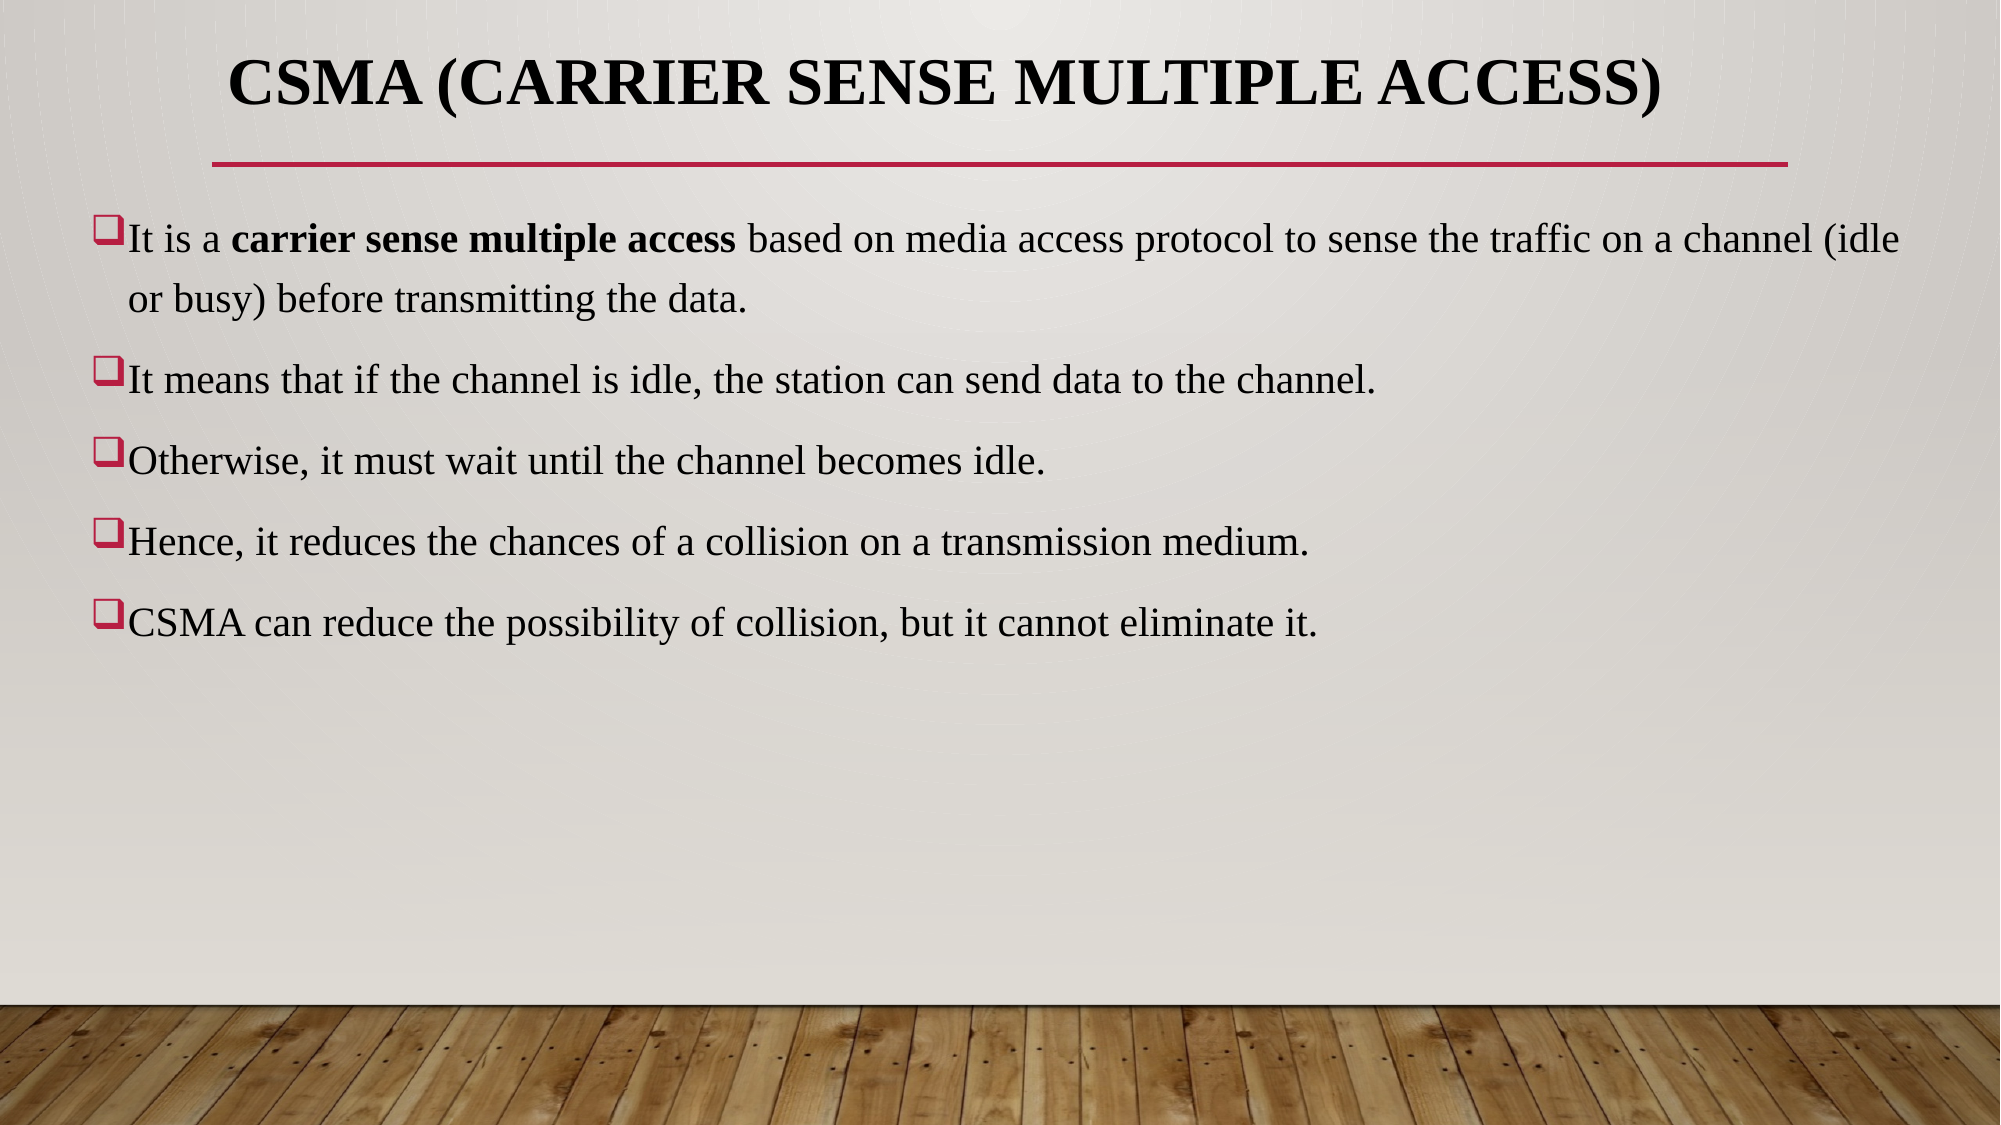

# CSMA (Carrier Sense Multiple Access)
It is a carrier sense multiple access based on media access protocol to sense the traffic on a channel (idle or busy) before transmitting the data.
It means that if the channel is idle, the station can send data to the channel.
Otherwise, it must wait until the channel becomes idle.
Hence, it reduces the chances of a collision on a transmission medium.
CSMA can reduce the possibility of collision, but it cannot eliminate it.